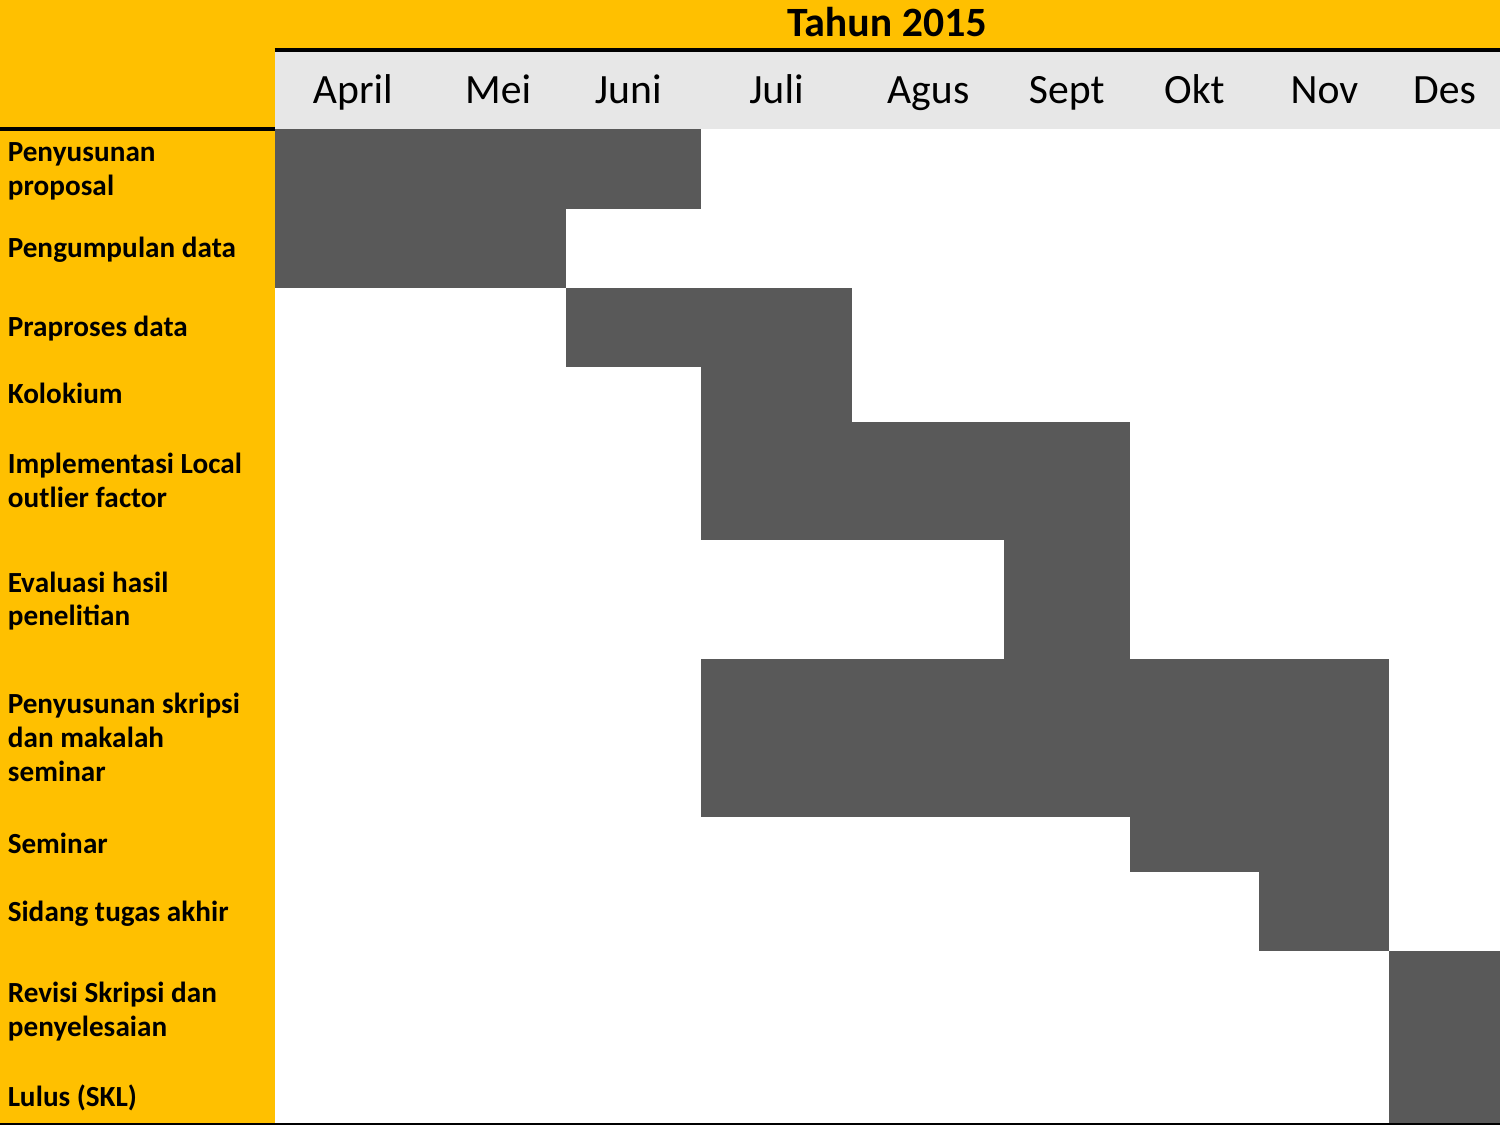

|  | Tahun 2015 |  |  |  |  |  |  |  |  |
| --- | --- | --- | --- | --- | --- | --- | --- | --- | --- |
|  | April | Mei | Juni | Juli | Agus | Sept | Okt | Nov | Des |
| Penyusunan proposal |  |  |  |  |  |  |  |  |  |
| Pengumpulan data |  |  |  |  |  |  |  |  |  |
| Praproses data |  |  |  |  |  |  |  |  |  |
| Kolokium |  |  |  |  |  |  |  |  |  |
| Implementasi Local outlier factor |  |  |  |  |  |  |  |  |  |
| Evaluasi hasil penelitian |  |  |  |  |  |  |  |  |  |
| Penyusunan skripsi dan makalah seminar |  |  |  |  |  |  |  |  |  |
| Seminar |  |  |  |  |  |  |  |  |  |
| Sidang tugas akhir |  |  |  |  |  |  |  |  |  |
| Revisi Skripsi dan penyelesaian |  |  |  |  |  |  |  |  |  |
| Lulus (SKL) |  |  |  |  |  |  |  |  |  |
23